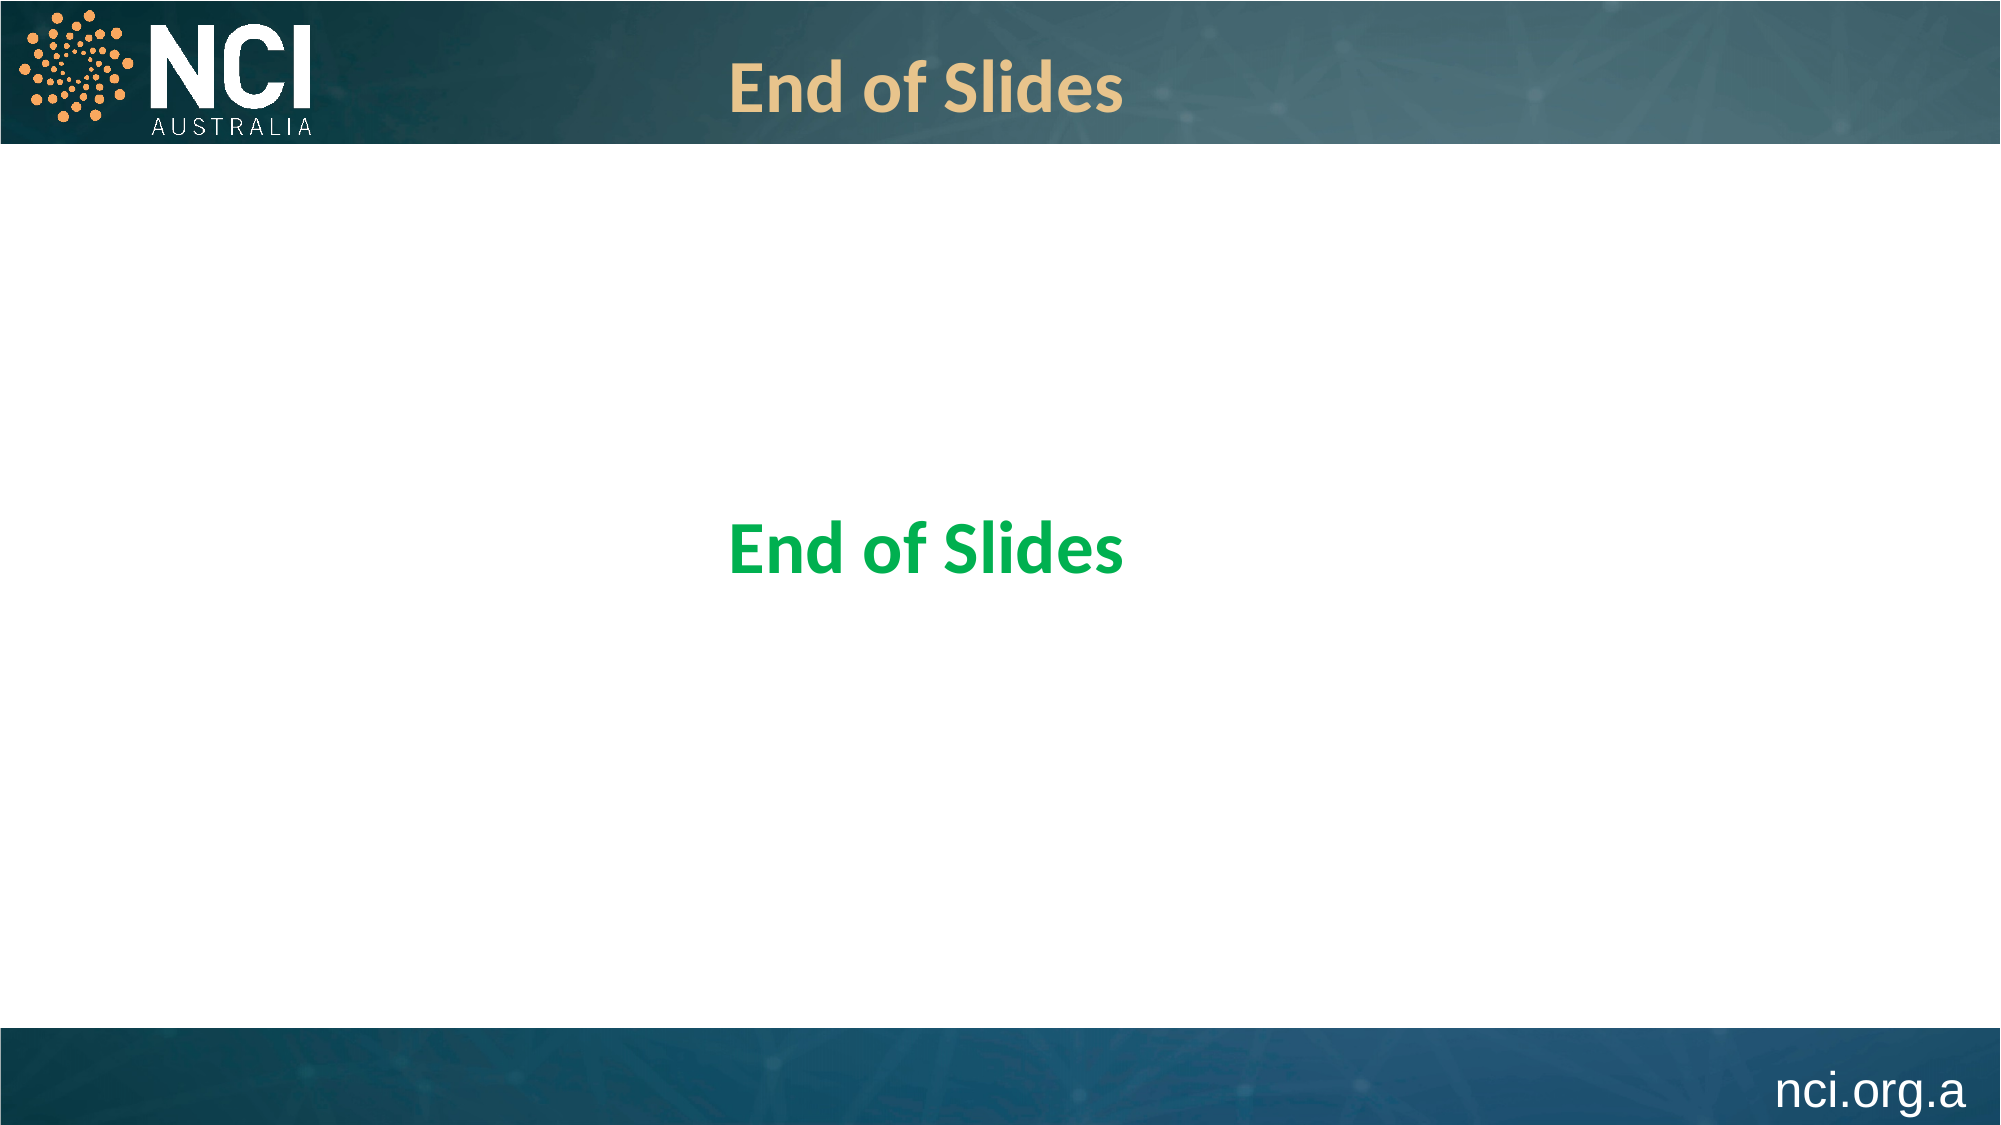

End of Slides
End of Slides
34